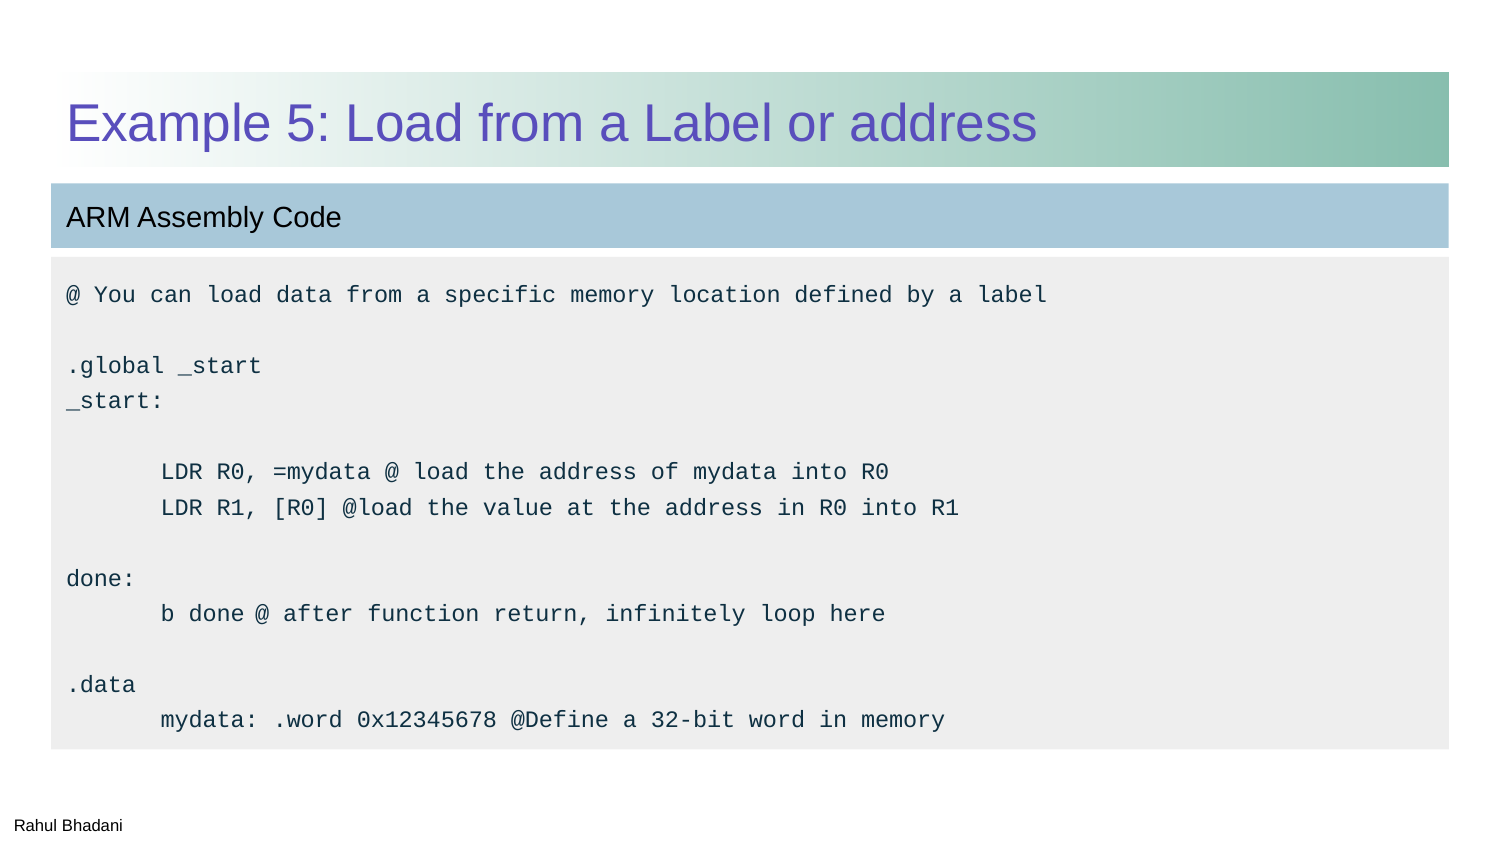

# Example 5: Load from a Label or address
@ You can load data from a specific memory location defined by a label

.global _start
_start:

	LDR R0, =mydata @ load the address of mydata into R0
	LDR R1, [R0] @load the value at the address in R0 into R1

done:
	b done			@ after function return, infinitely loop here

.data
	mydata: .word 0x12345678 @Define a 32-bit word in memory